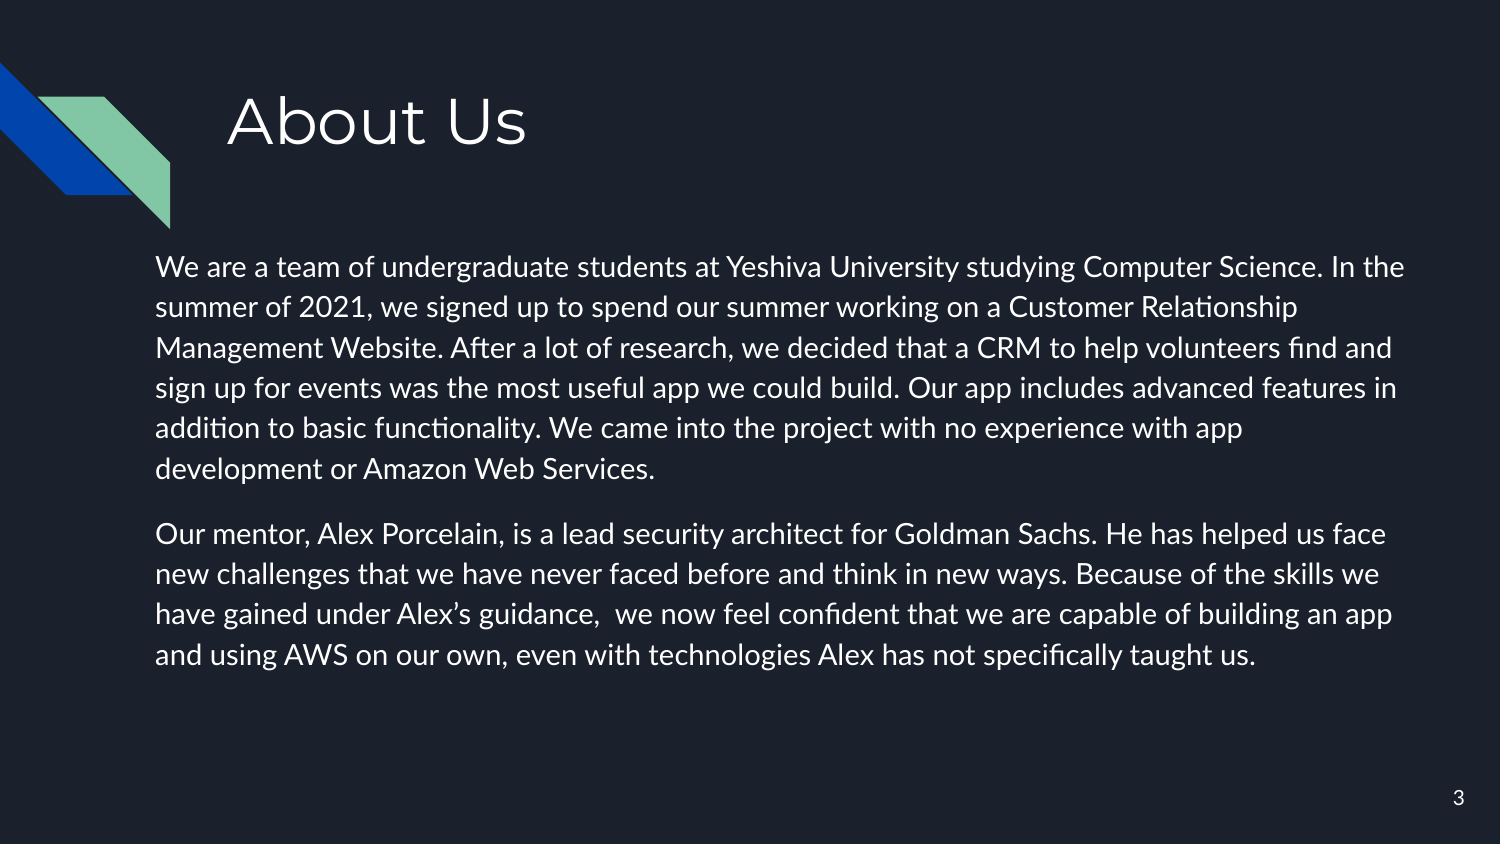

# About Us
We are a team of undergraduate students at Yeshiva University studying Computer Science. In the summer of 2021, we signed up to spend our summer working on a Customer Relationship Management Website. After a lot of research, we decided that a CRM to help volunteers find and sign up for events was the most useful app we could build. Our app includes advanced features in addition to basic functionality. We came into the project with no experience with app development or Amazon Web Services.
Our mentor, Alex Porcelain, is a lead security architect for Goldman Sachs. He has helped us face new challenges that we have never faced before and think in new ways. Because of the skills we have gained under Alex’s guidance,  we now feel confident that we are capable of building an app and using AWS on our own, even with technologies Alex has not specifically taught us.
3